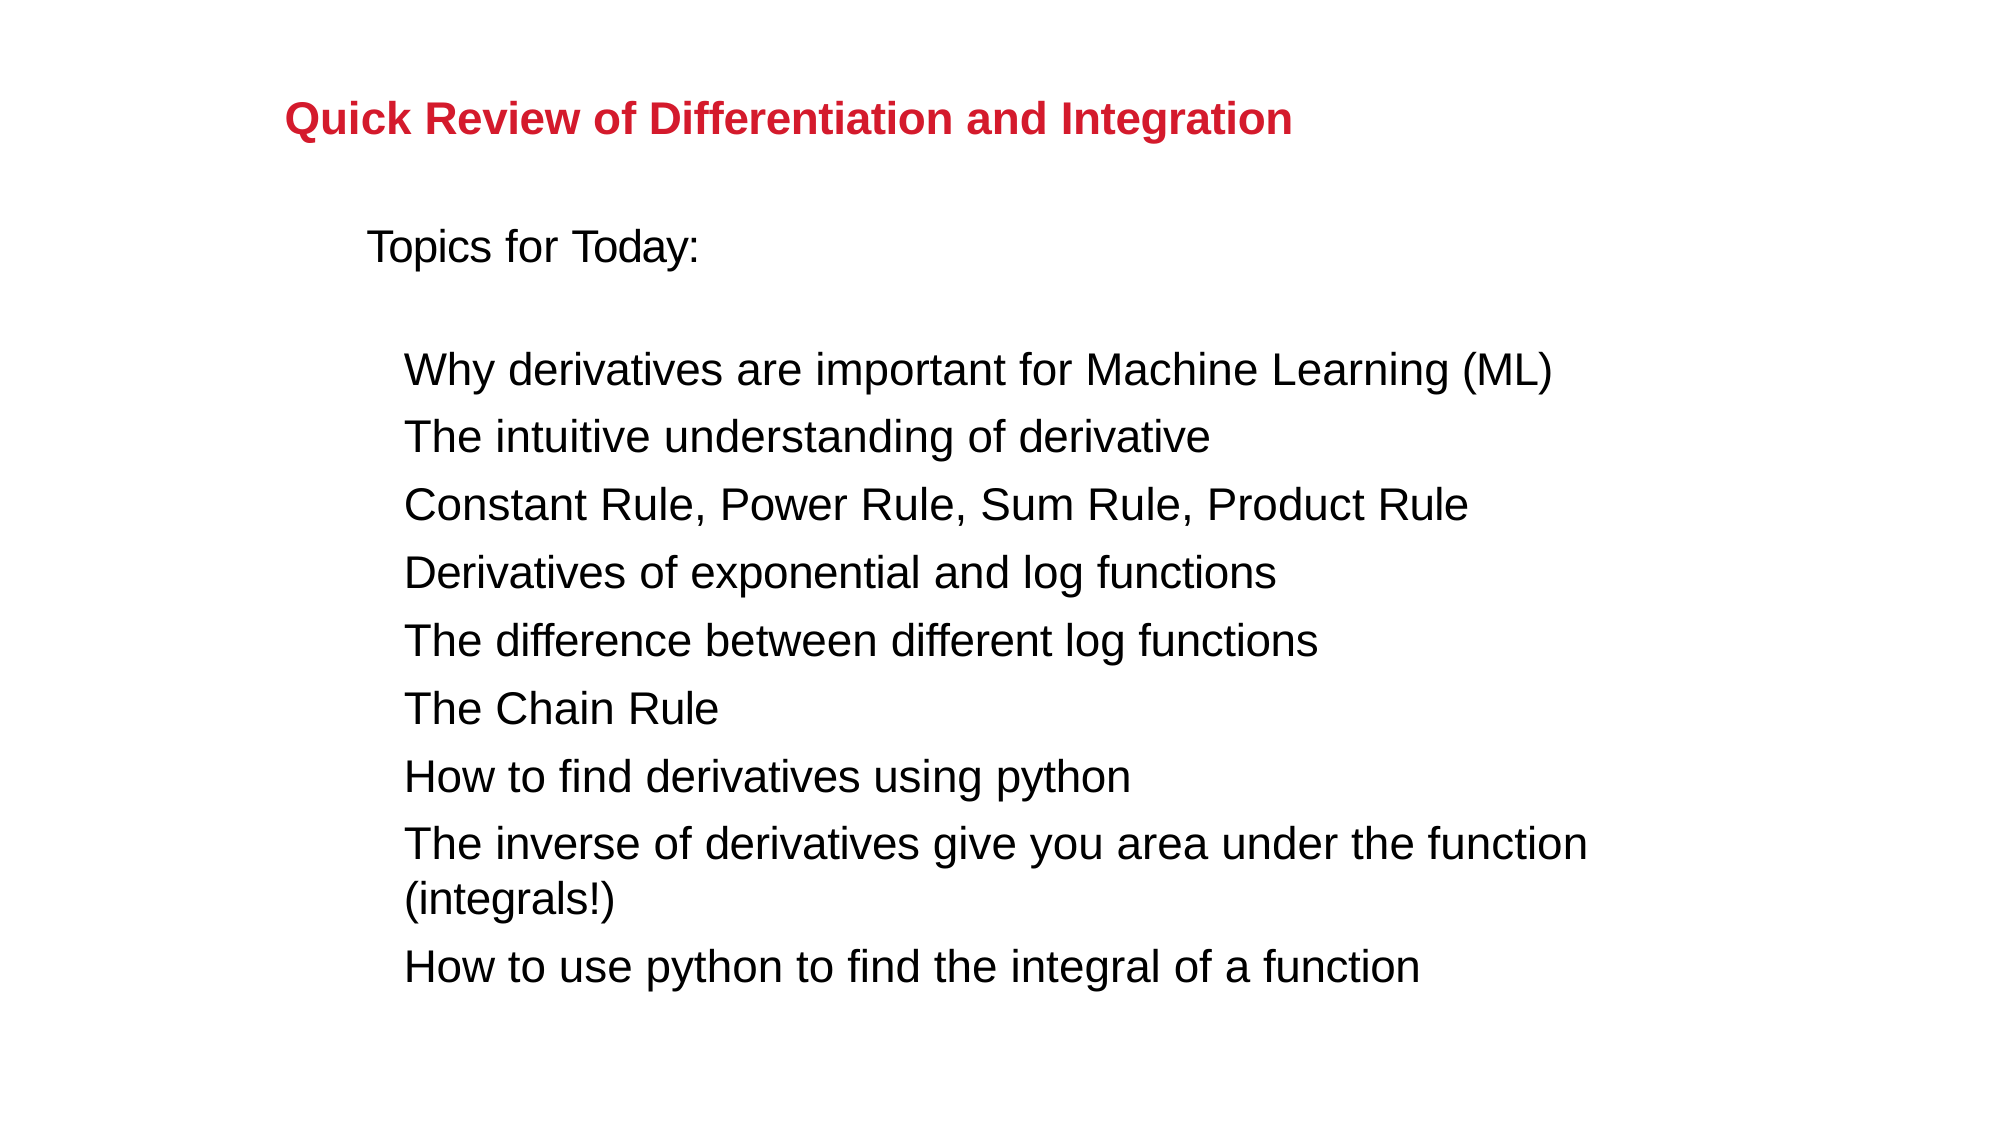

Quick Review of Differentiation and Integration

Topics for Today:

Why derivatives are important for Machine Learning (ML)
The intuitive understanding of derivative
Constant Rule, Power Rule, Sum Rule, Product Rule
Derivatives of exponential and log functions
The difference between different log functions
The Chain Rule
How to find derivatives using python
The inverse of derivatives give you area under the function (integrals!)
How to use python to find the integral of a function

E.Gerber
7 / 35